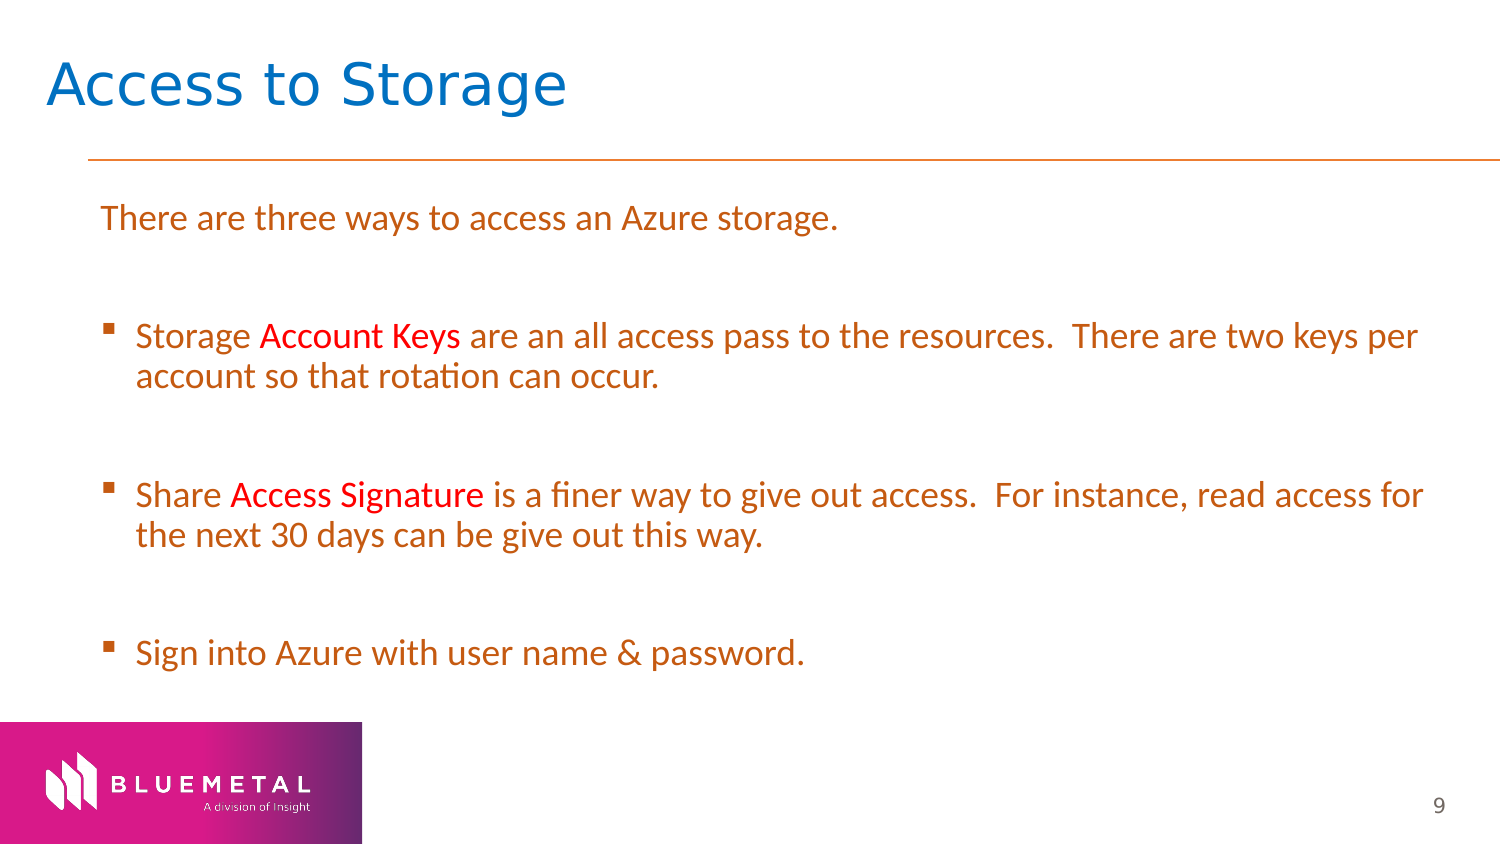

# Access to Storage

There are three ways to access an Azure storage.

Storage Account Keys are an all access pass to the resources.  There are two keys per account so that rotation can occur.

Share Access Signature is a finer way to give out access.  For instance, read access for the next 30 days can be give out this way.

Sign into Azure with user name & password.